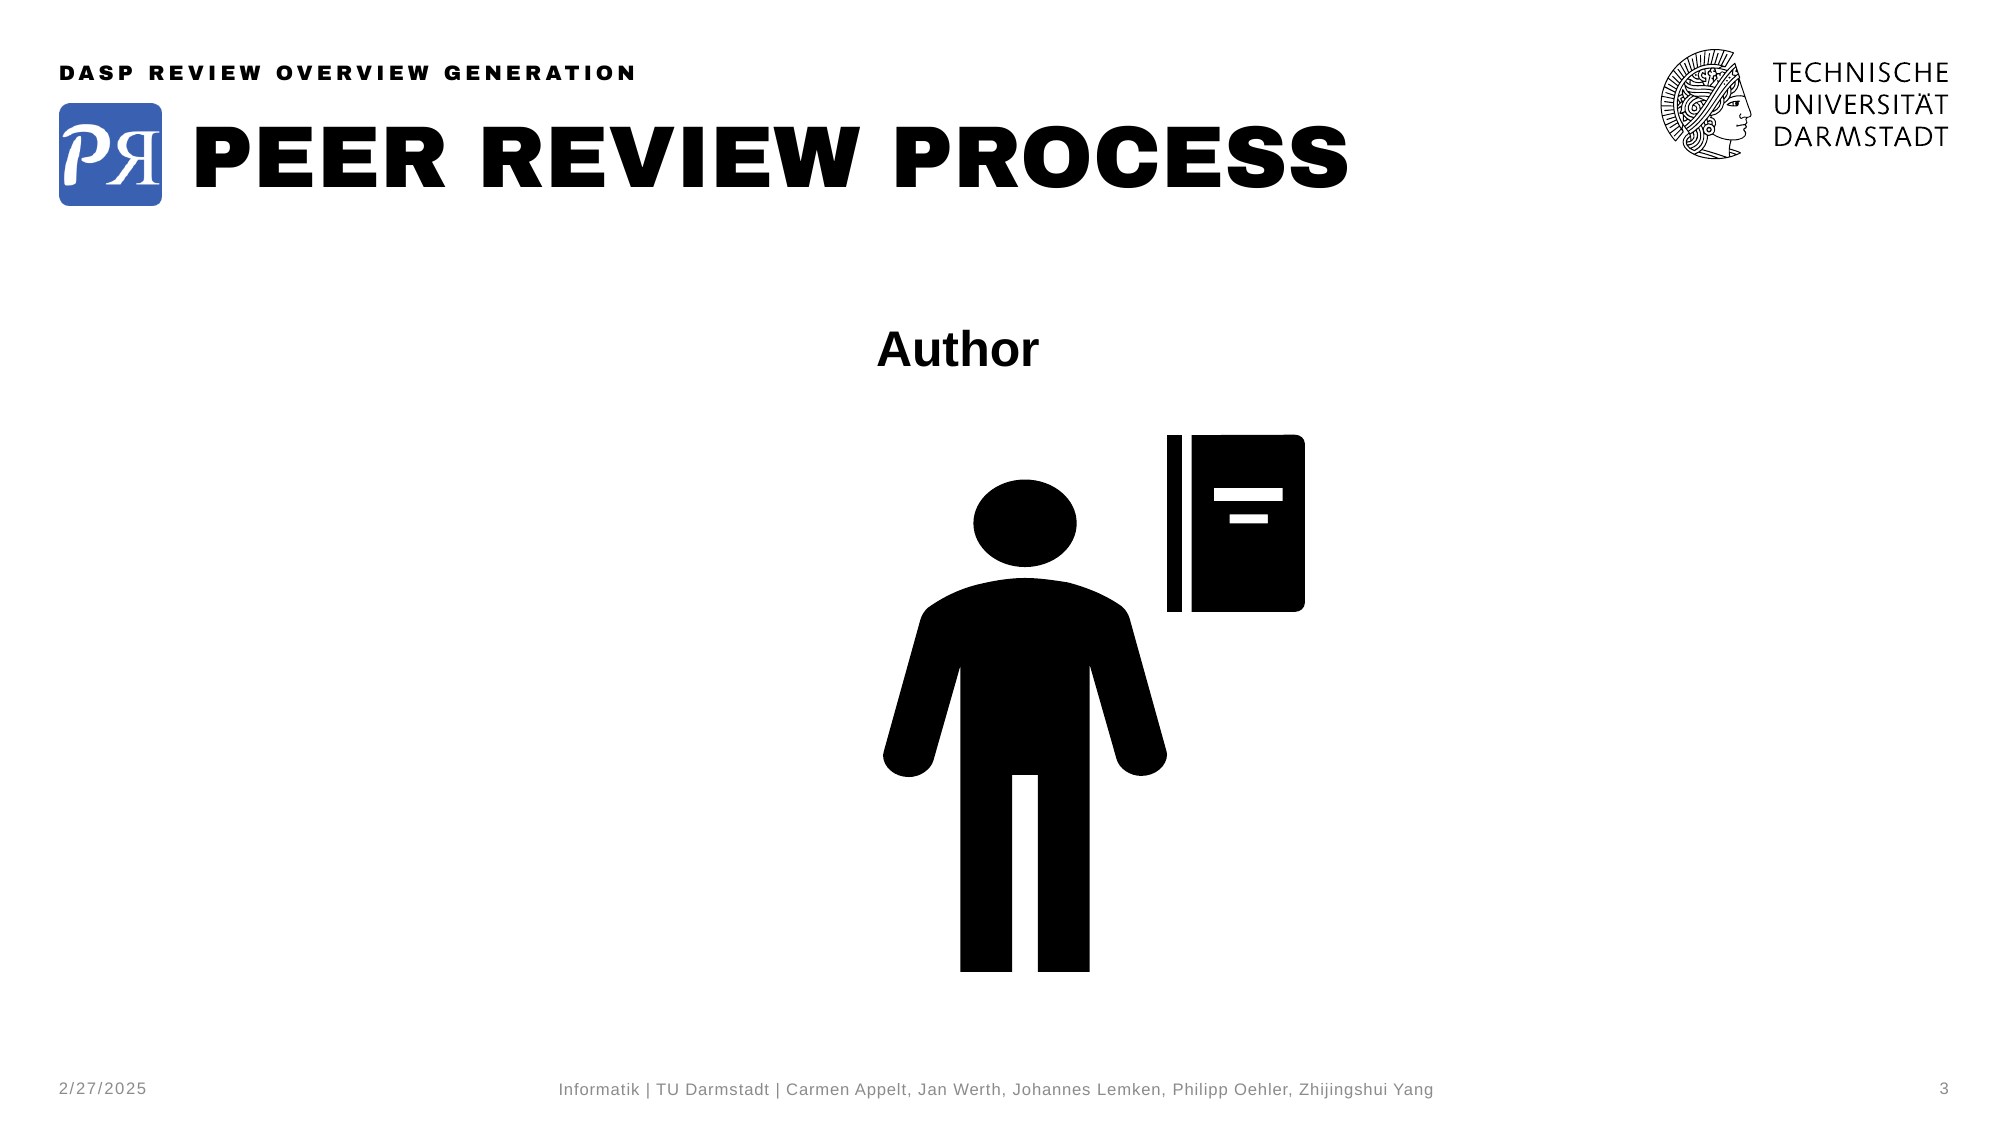

DASP Review Overview GeneratioN
# Peer Review Process
Author

2/27/2025
3